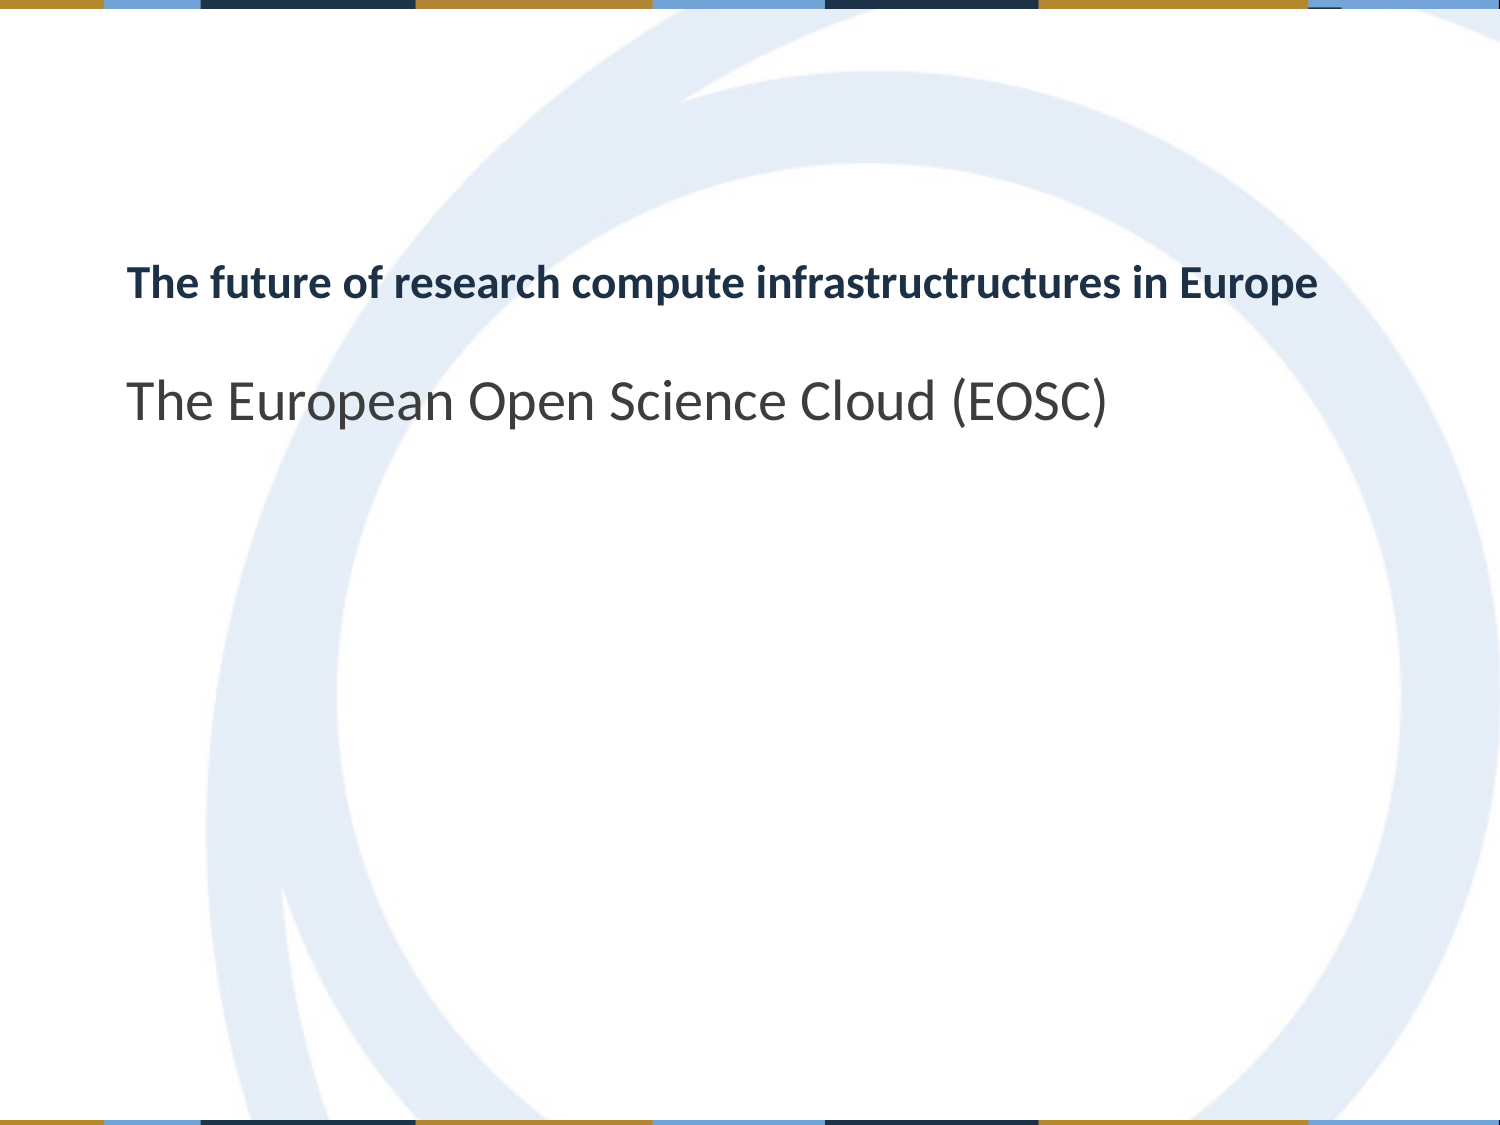

The future of research compute infrastructructures in Europe
The European Open Science Cloud (EOSC)